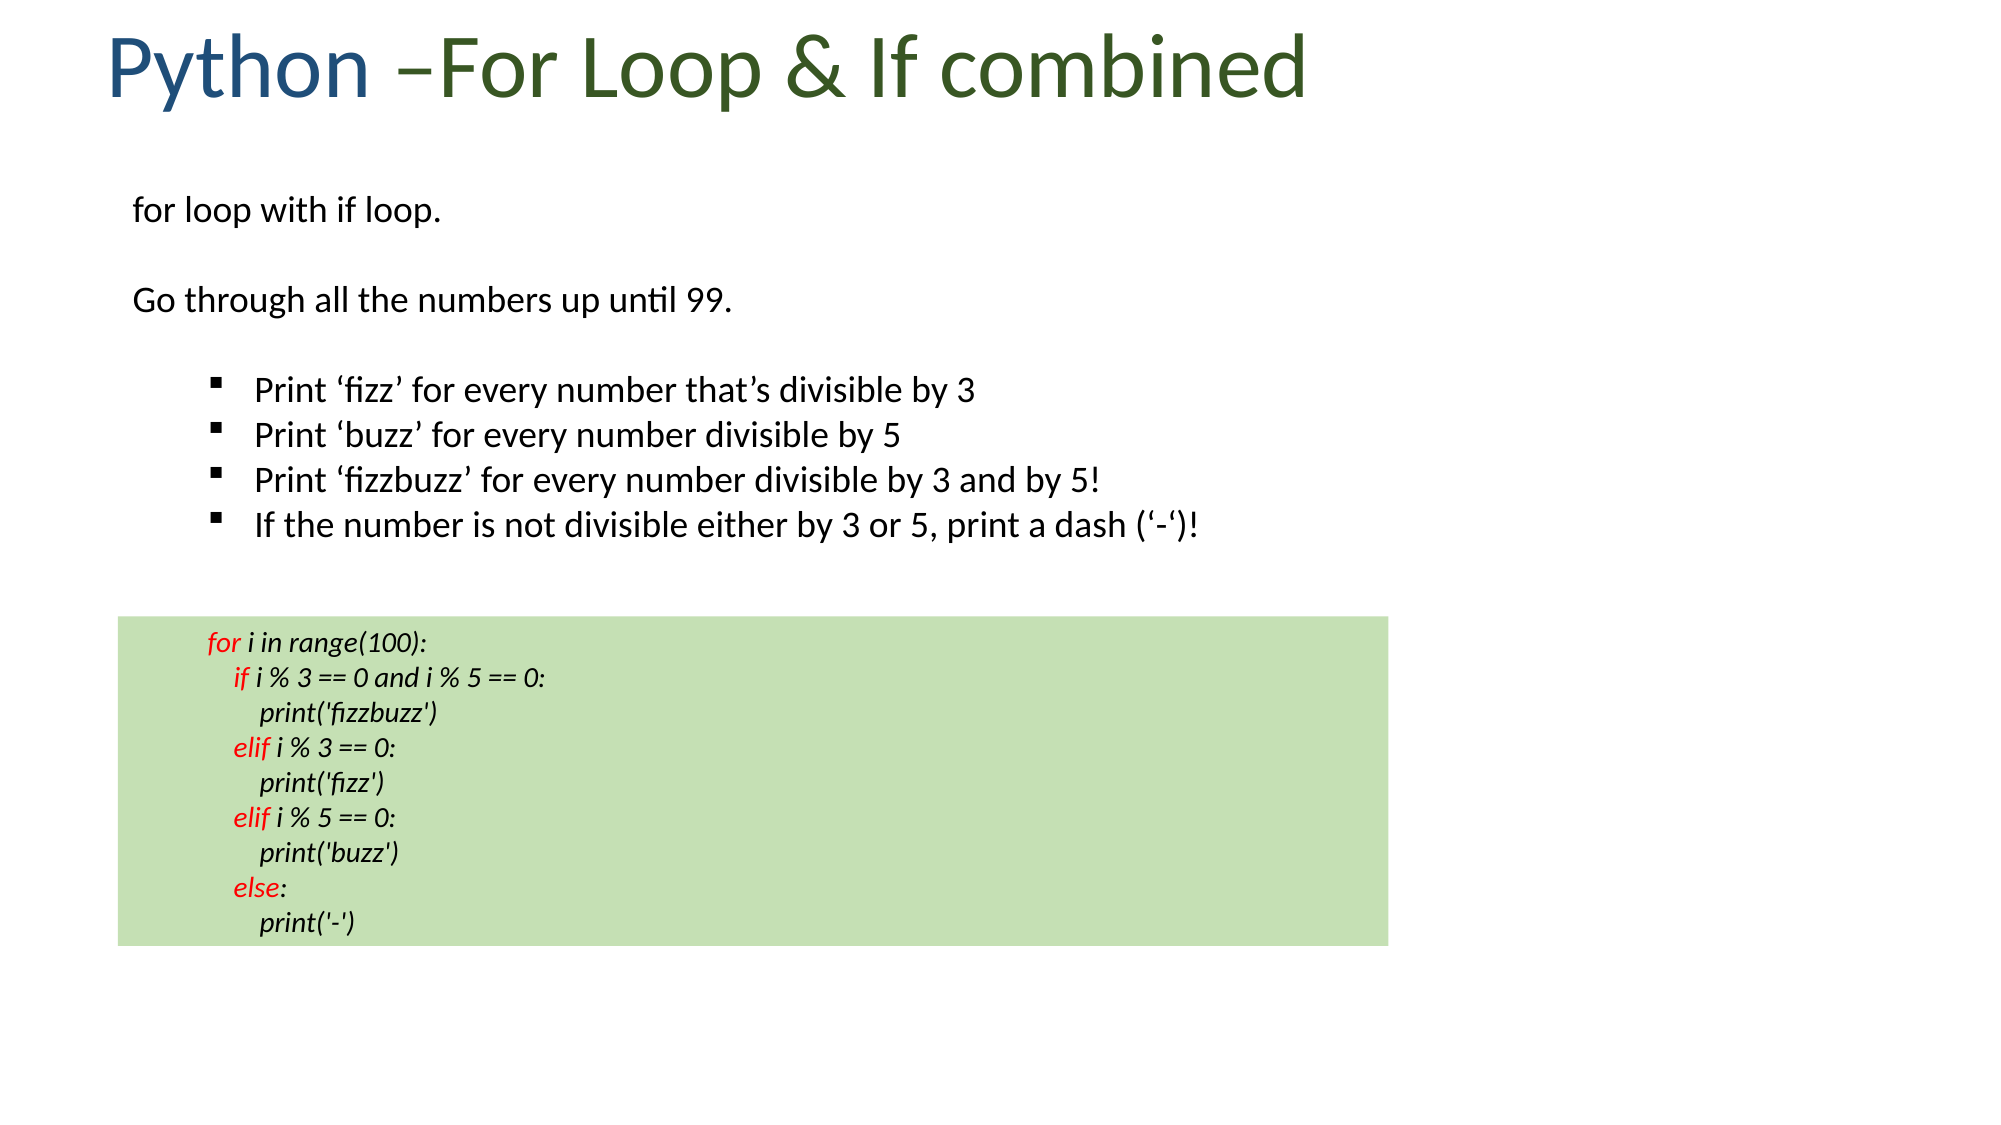

Python –For Loop & If combined
for loop with if loop.

Go through all the numbers up until 99.

Print ‘fizz’ for every number that’s divisible by 3
Print ‘buzz’ for every number divisible by 5
Print ‘fizzbuzz’ for every number divisible by 3 and by 5!
If the number is not divisible either by 3 or 5, print a dash (‘-‘)!
for i in range(100):
    if i % 3 == 0 and i % 5 == 0:
        print('fizzbuzz')
    elif i % 3 == 0:
        print('fizz')
    elif i % 5 == 0:
        print('buzz')
    else:
        print('-')